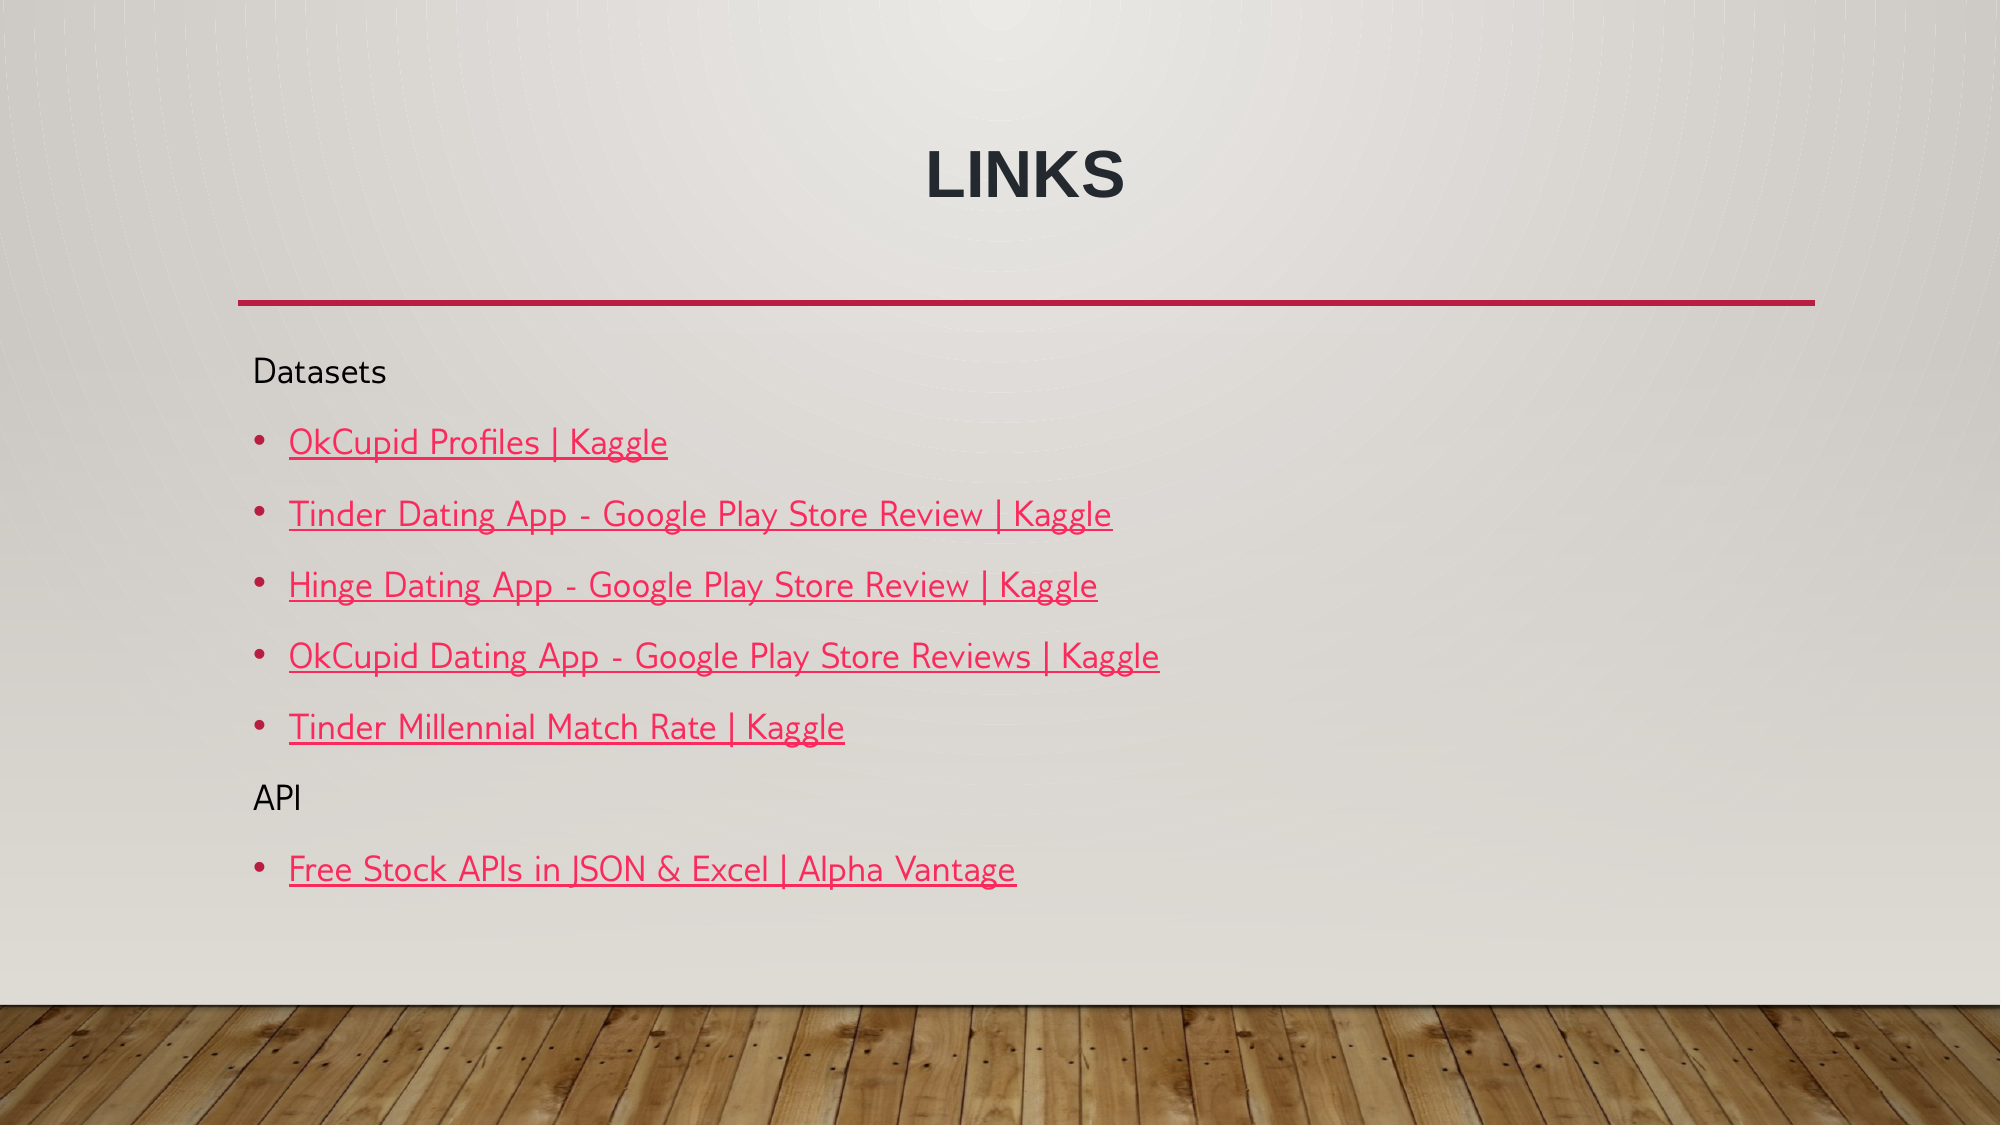

# Links
Datasets
OkCupid Profiles | Kaggle
Tinder Dating App - Google Play Store Review | Kaggle
Hinge Dating App - Google Play Store Review | Kaggle
OkCupid Dating App - Google Play Store Reviews | Kaggle
Tinder Millennial Match Rate | Kaggle
API
Free Stock APIs in JSON & Excel | Alpha Vantage